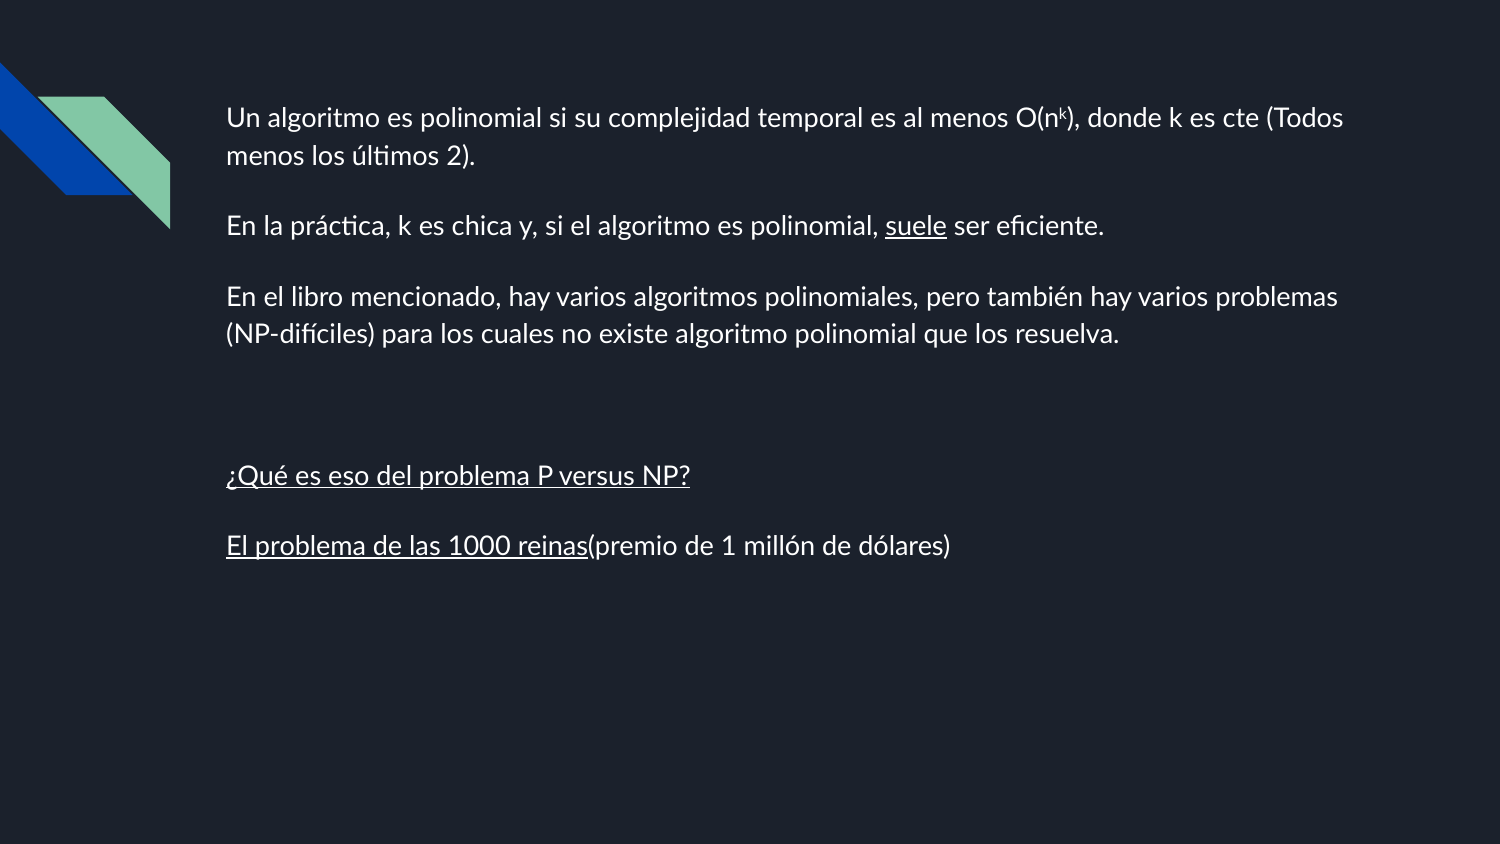

Un algoritmo es polinomial si su complejidad temporal es al menos O(nk), donde k es cte (Todos menos los últimos 2).
En la práctica, k es chica y, si el algoritmo es polinomial, suele ser eficiente.
En el libro mencionado, hay varios algoritmos polinomiales, pero también hay varios problemas (NP-difíciles) para los cuales no existe algoritmo polinomial que los resuelva.

¿Qué es eso del problema P versus NP?
El problema de las 1000 reinas(premio de 1 millón de dólares)